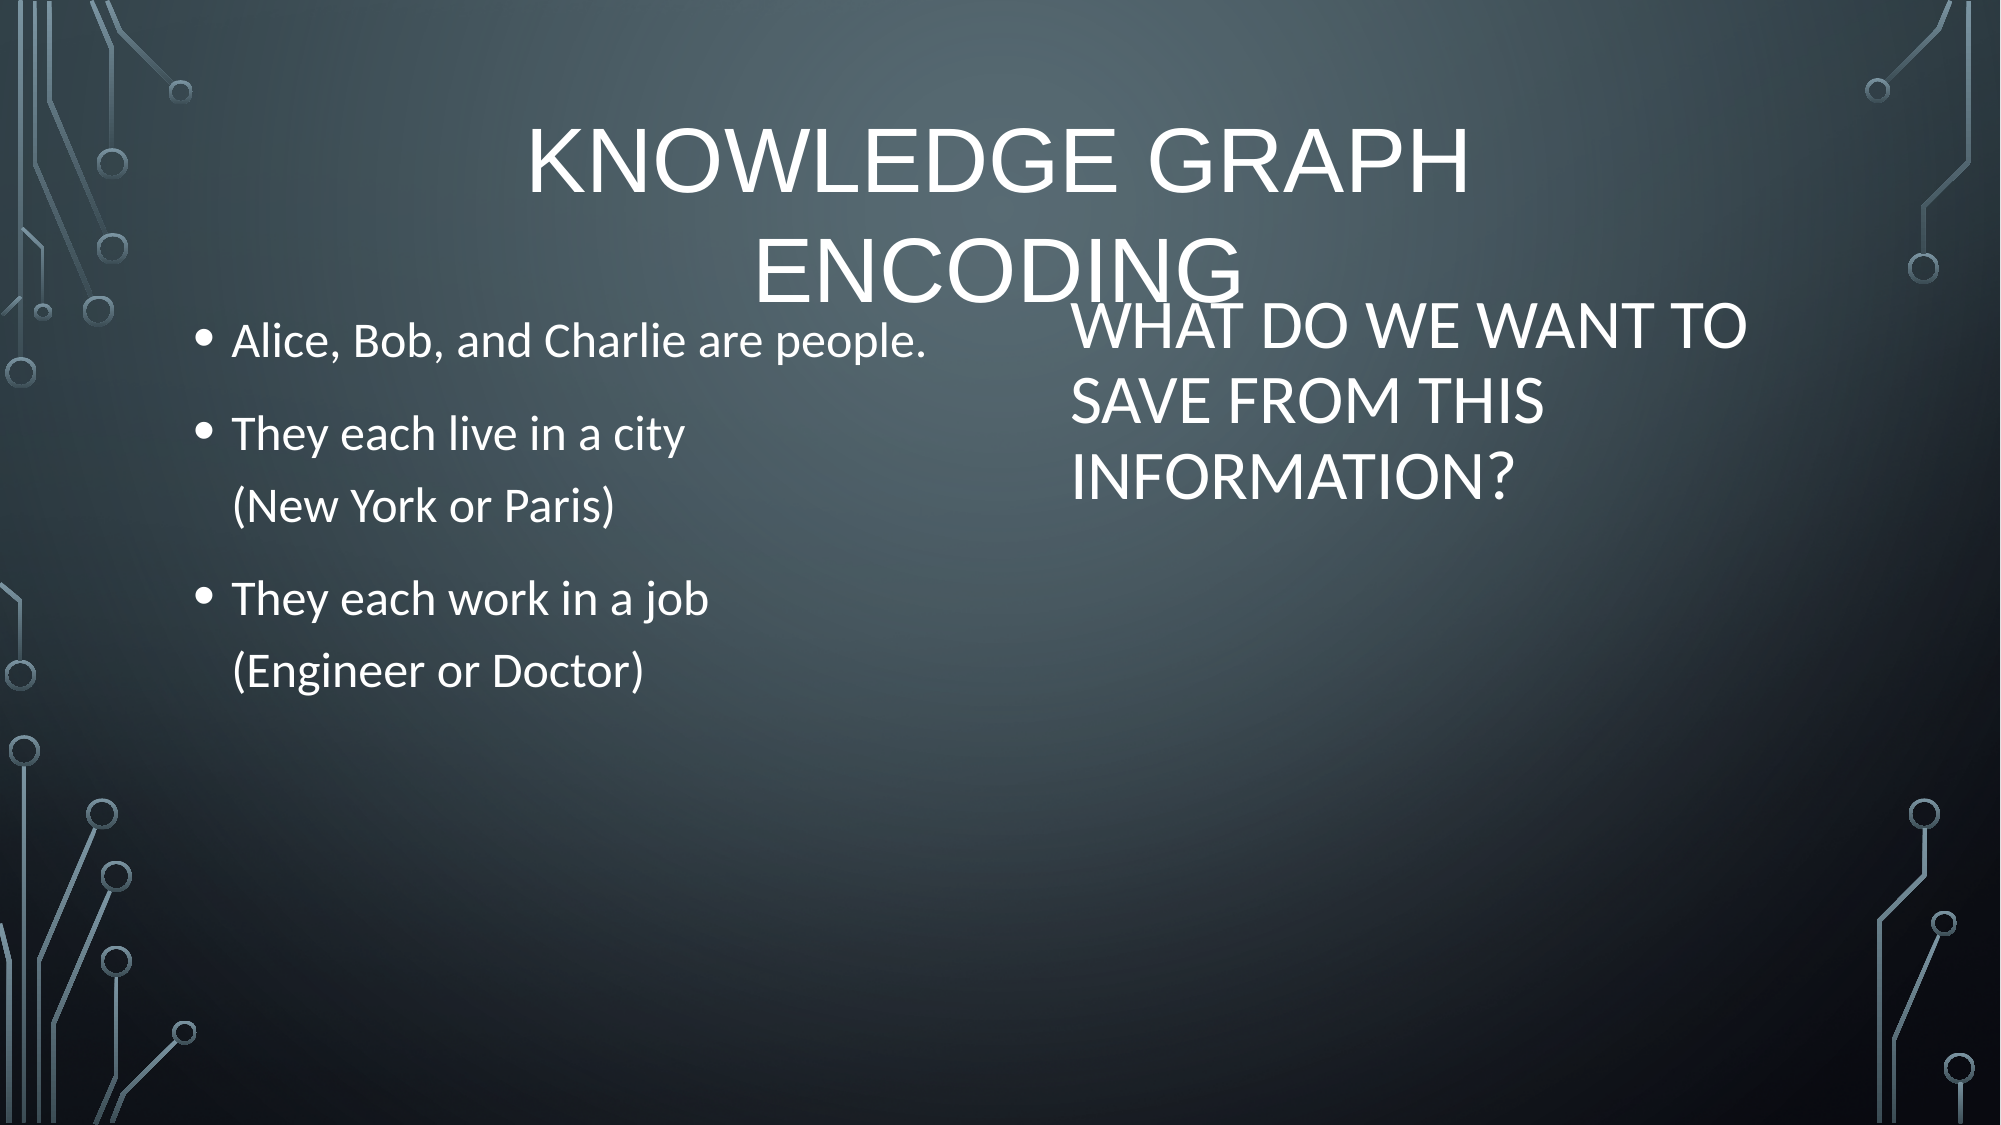

KNOWLEDGE GRAPH ENCODING
# What Do we want to save from this information?
Alice, Bob, and Charlie are people.
They each live in a city
(New York or Paris)
They each work in a job
(Engineer or Doctor)